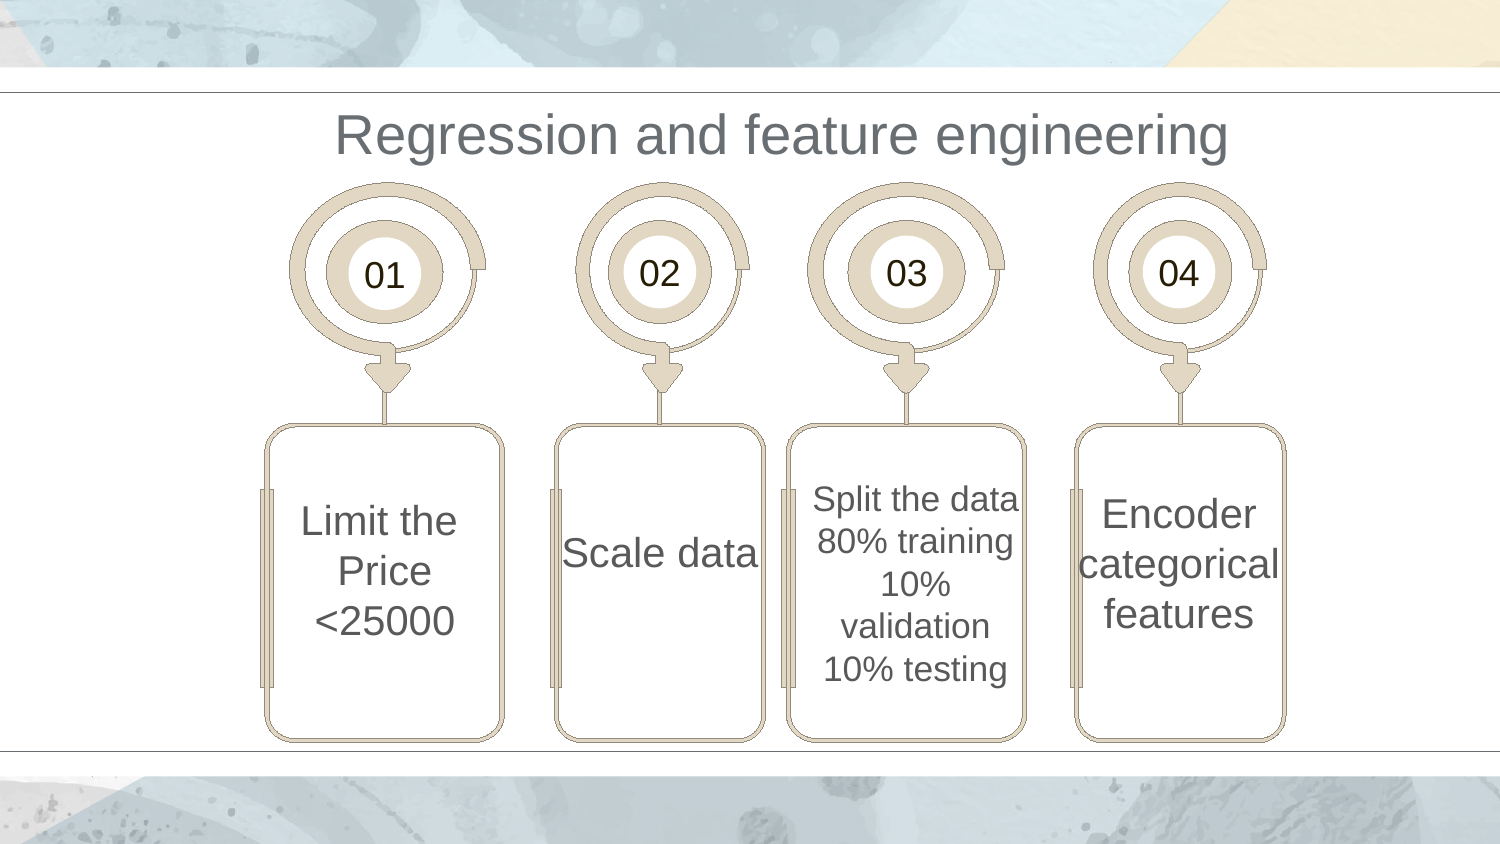

# Regression and feature engineering

03
04
02
01
Split the data
80% training
10% validation
10% testing

Scale data

Encoder
categorical features

Limit the
Price
<25000